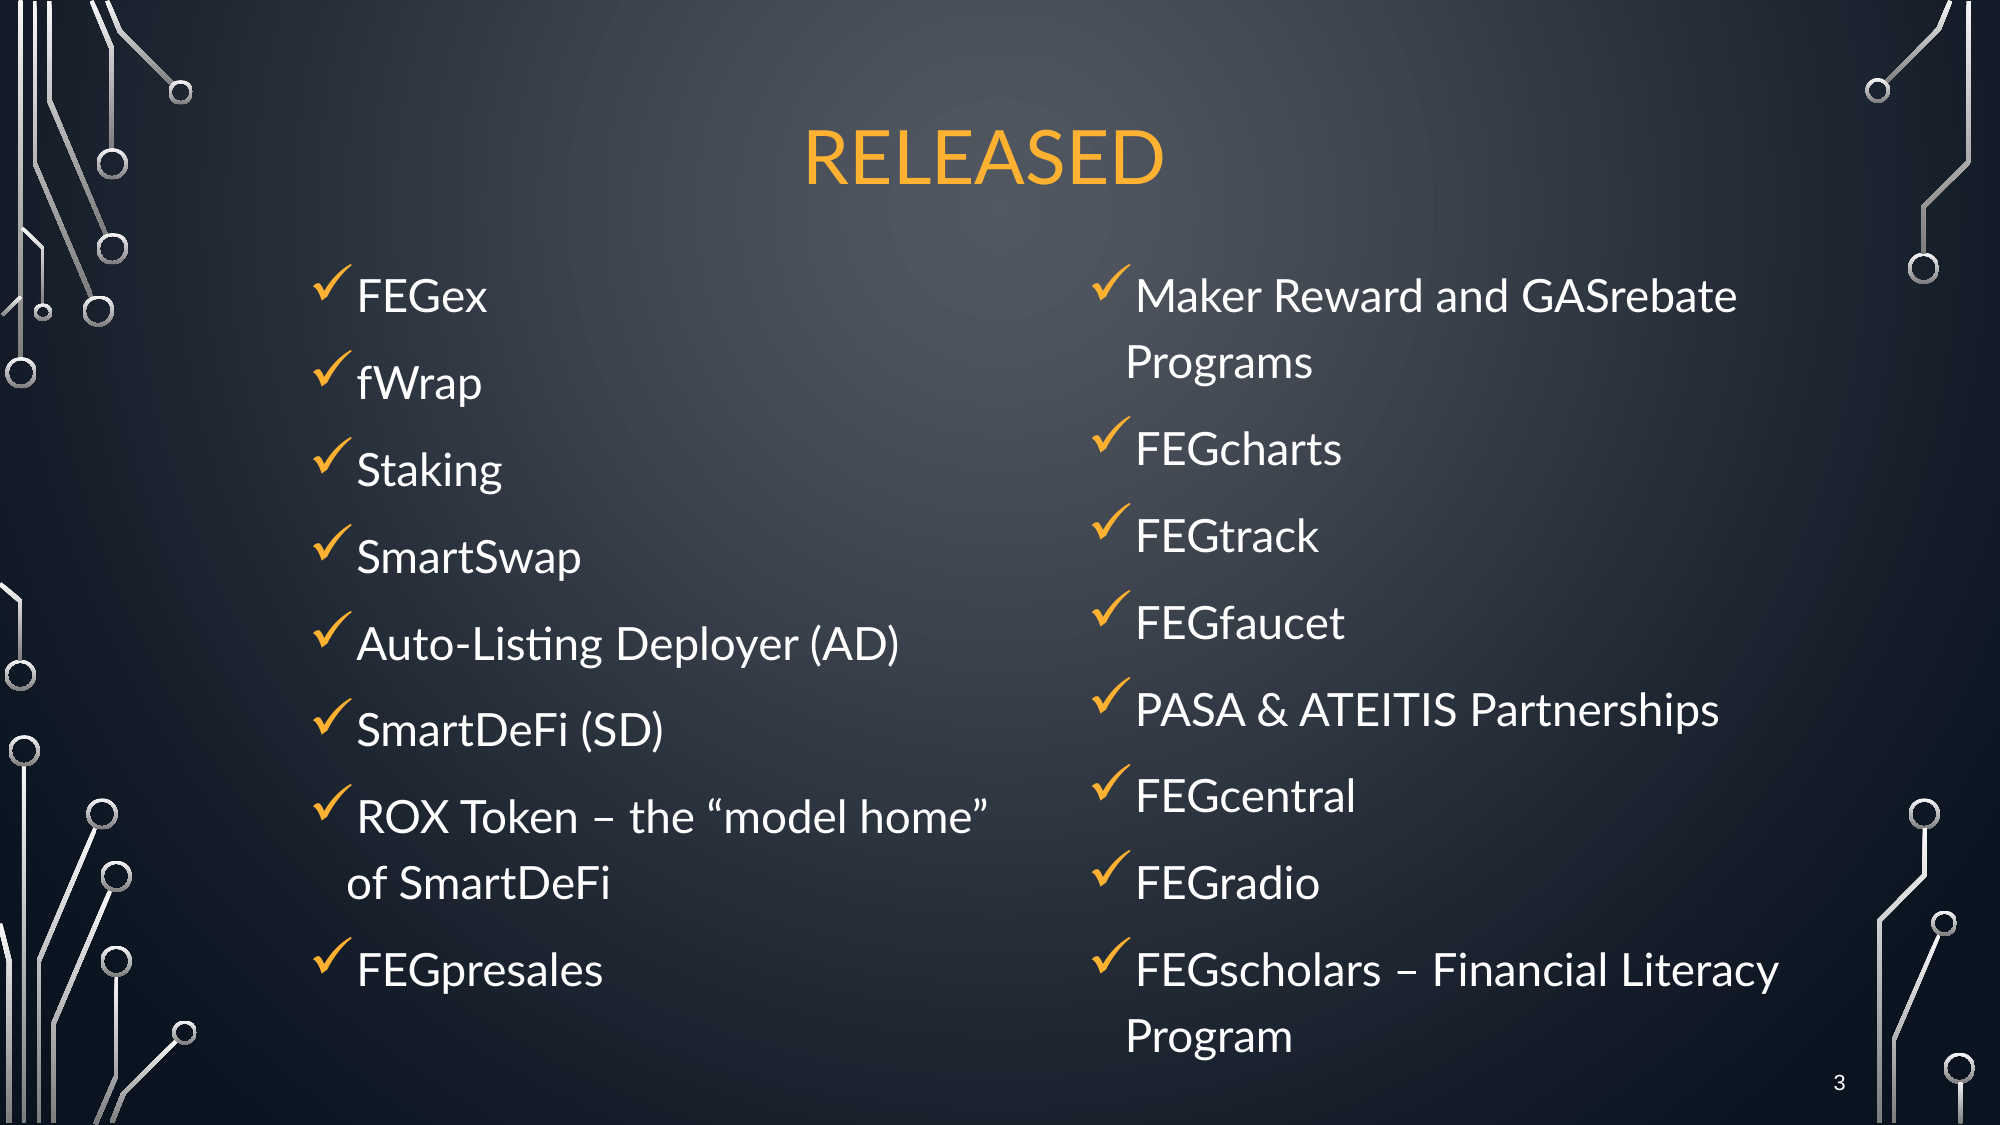

# Released
FEGex
fWrap
Staking
SmartSwap
Auto-Listing Deployer (AD)
SmartDeFi (SD)
ROX Token – the “model home” of SmartDeFi
FEGpresales

Maker Reward and GASrebate Programs
FEGcharts
FEGtrack
FEGfaucet
PASA & ATEITIS Partnerships
FEGcentral
FEGradio
FEGscholars – Financial Literacy Program

3